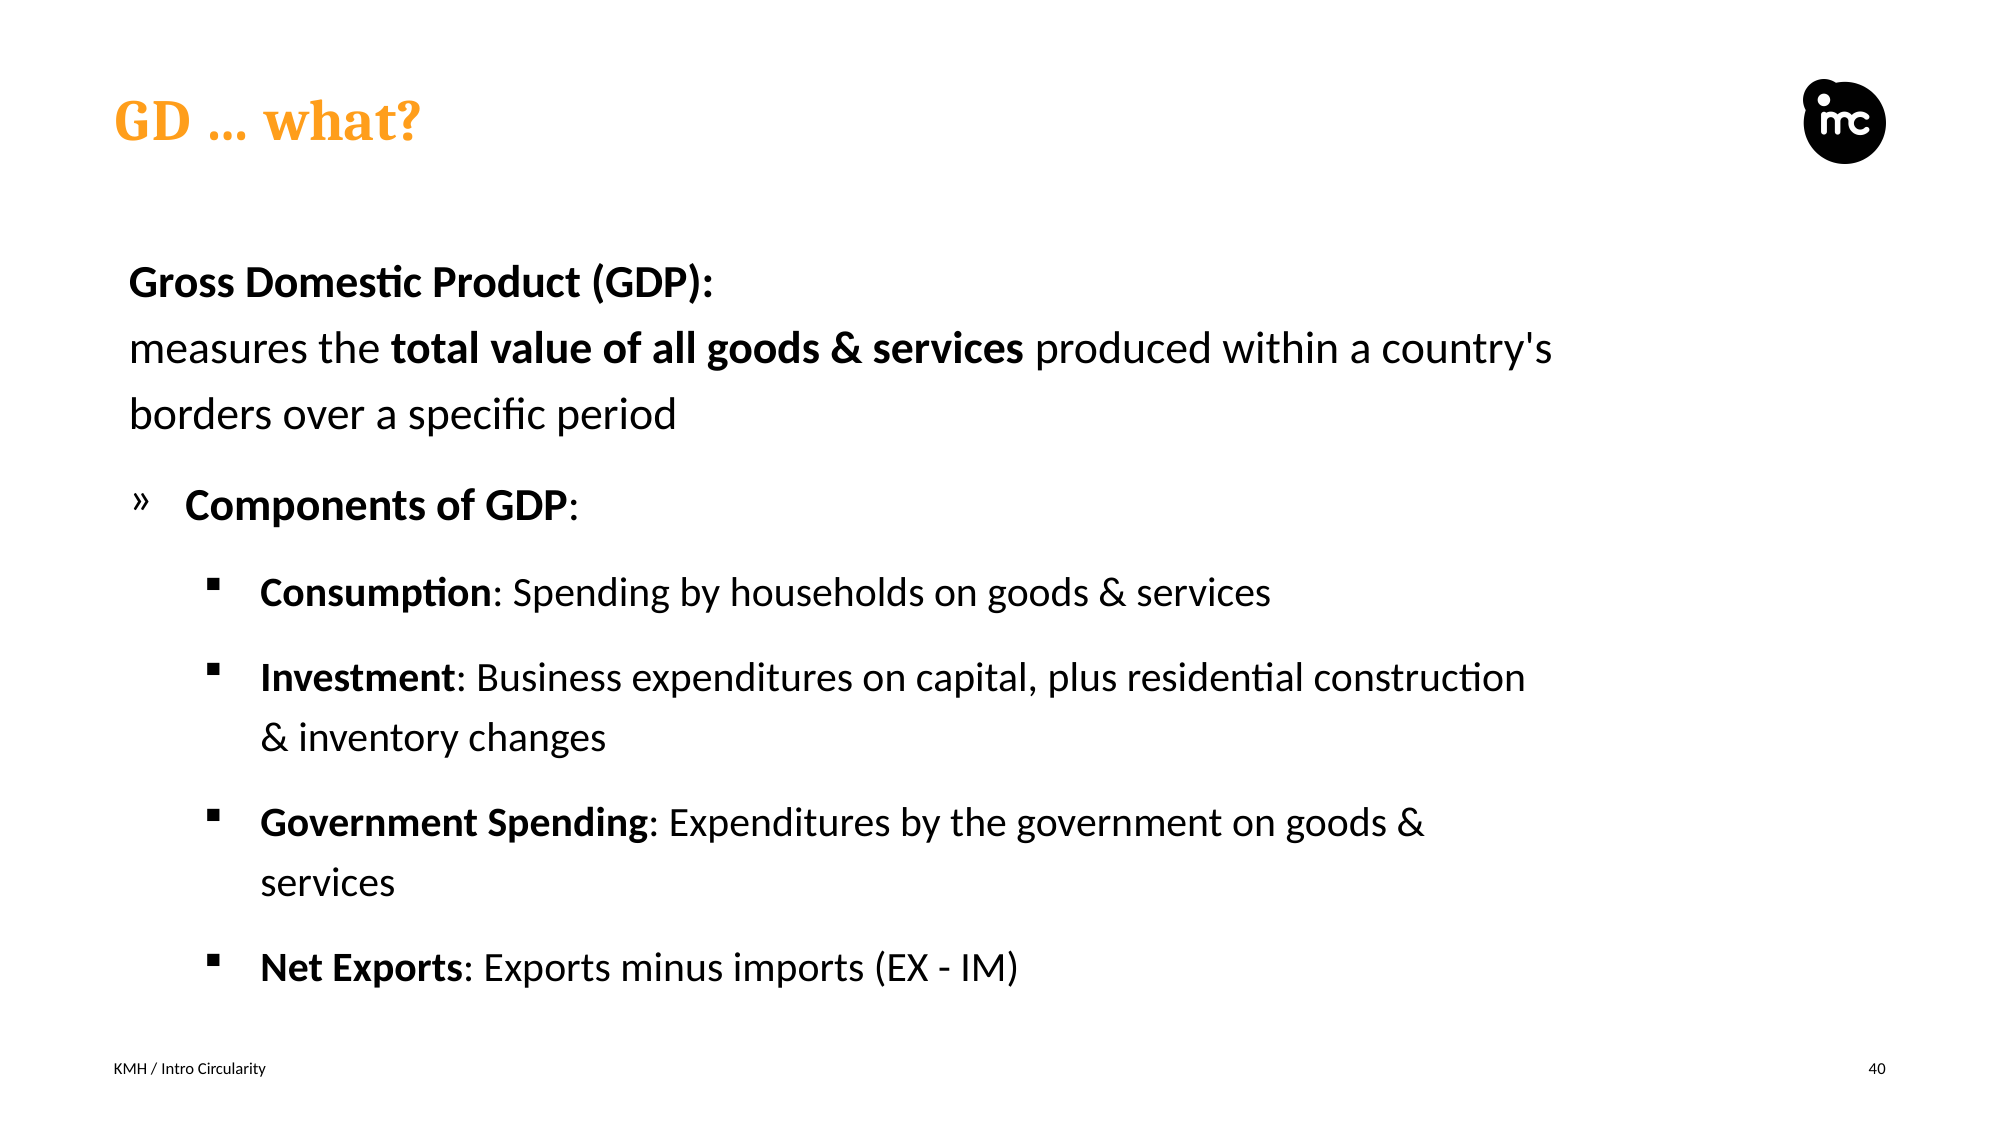

# GD … what?
Gross Domestic Product (GDP):
measures the total value of all goods & services produced within a country's borders over a specific period
Components of GDP:
Consumption: Spending by households on goods & services
Investment: Business expenditures on capital, plus residential construction & inventory changes
Government Spending: Expenditures by the government on goods & services
Net Exports: Exports minus imports (EX - IM)
KMH / Intro Circularity

40